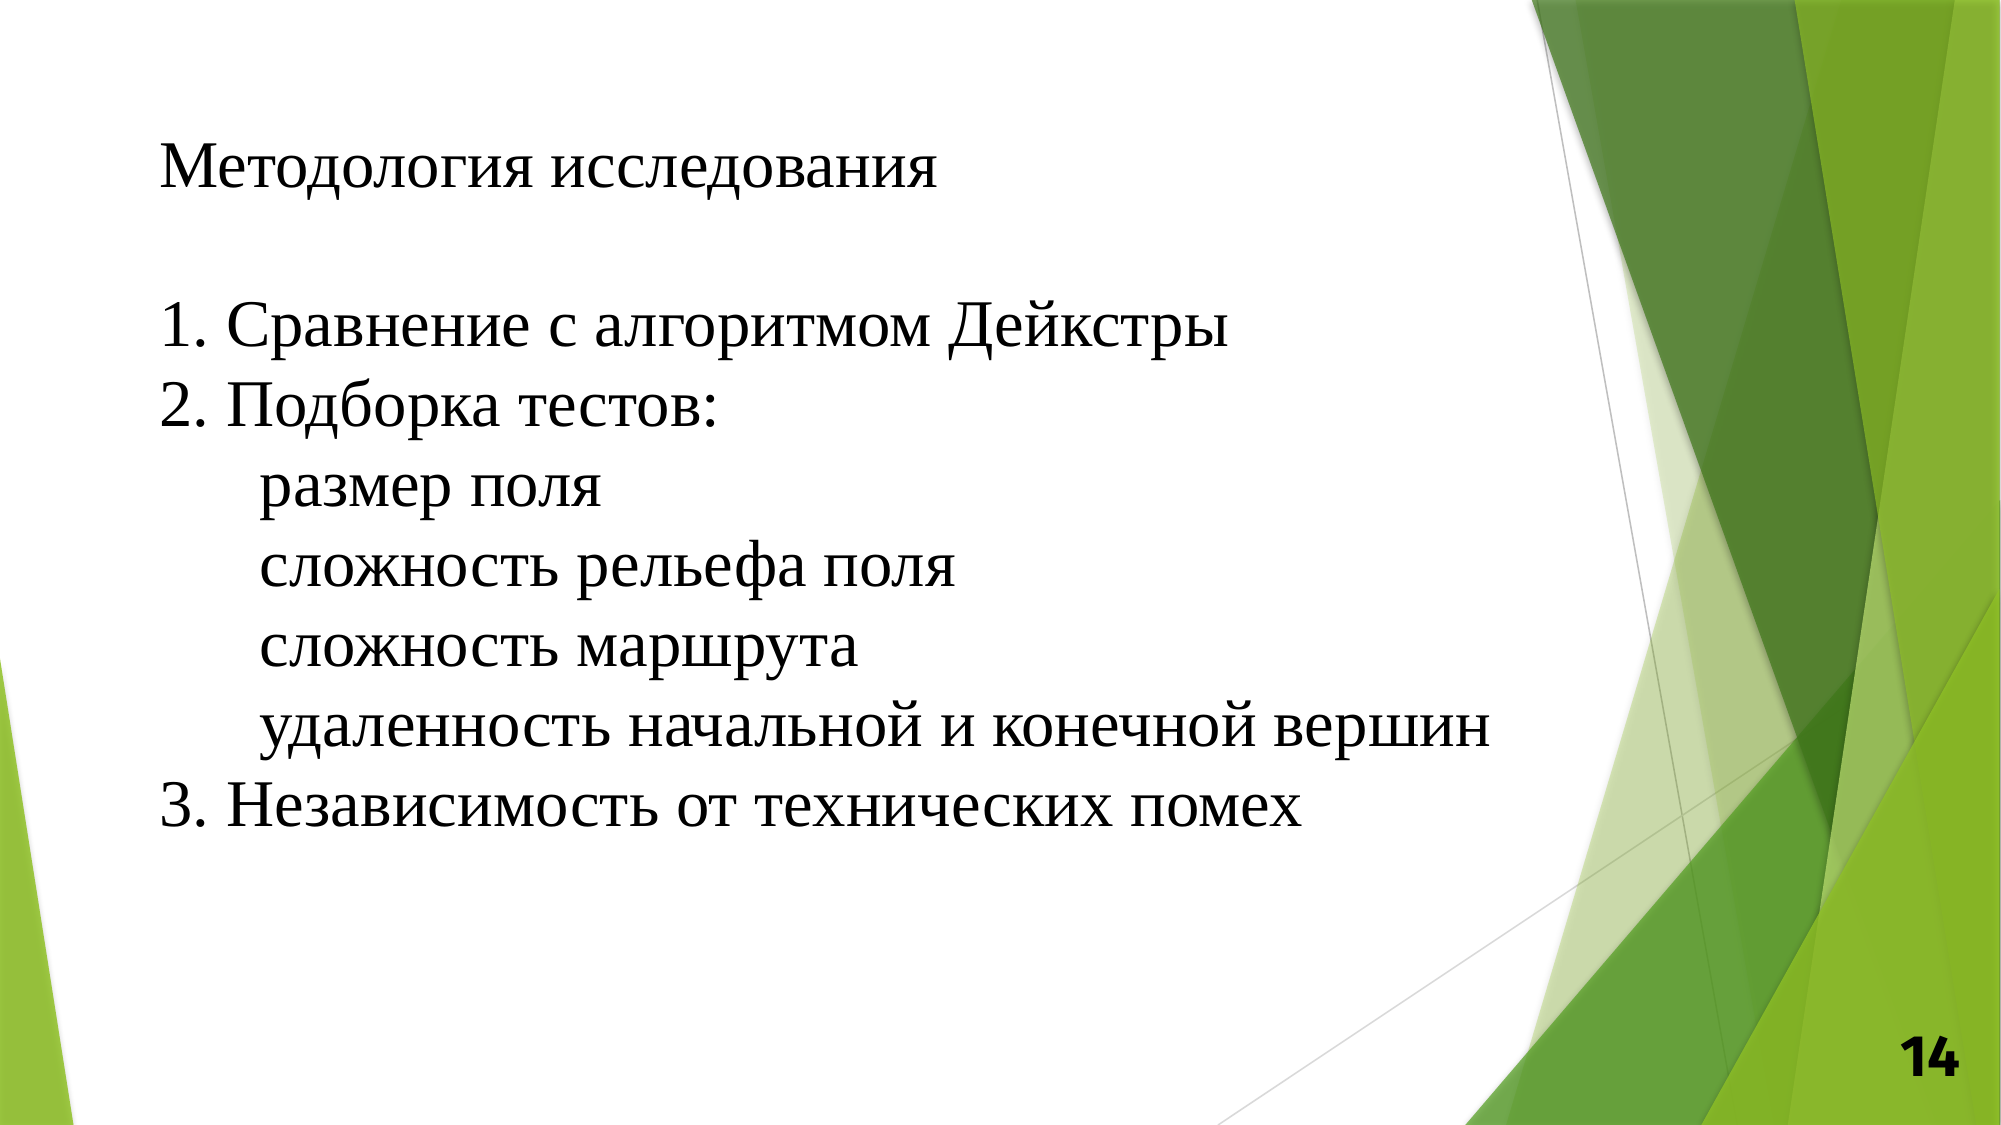

Методология исследования
1. Сравнение с алгоритмом Дейкстры
2. Подборка тестов:
      размер поля
      сложность рельефа поля
      сложность маршрута
      удаленность начальной и конечной вершин
3. Независимость от технических помех
14